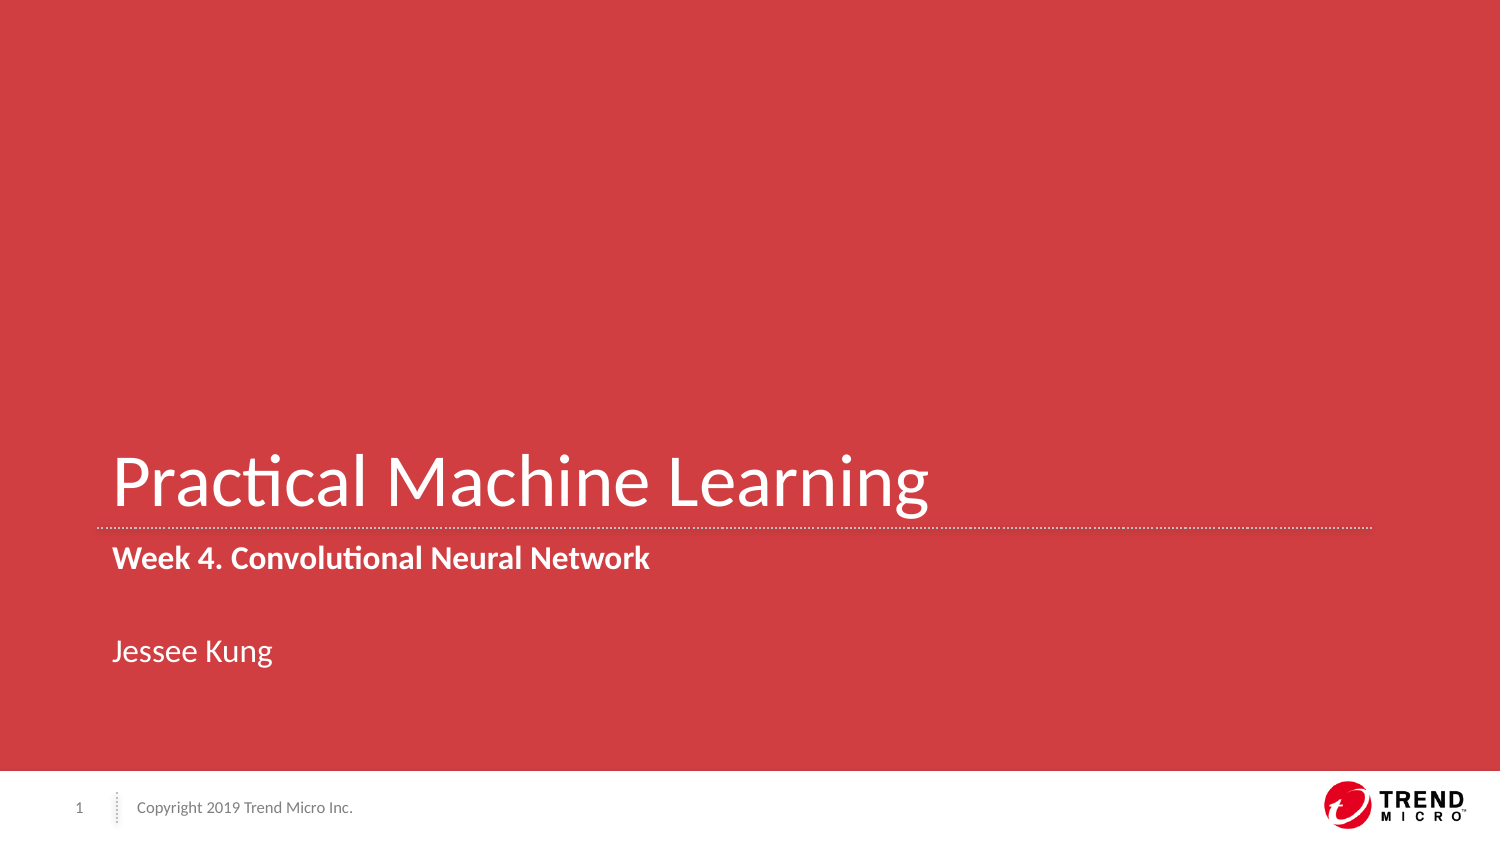

# Practical Machine Learning
Week 4. Convolutional Neural Network

Jessee Kung